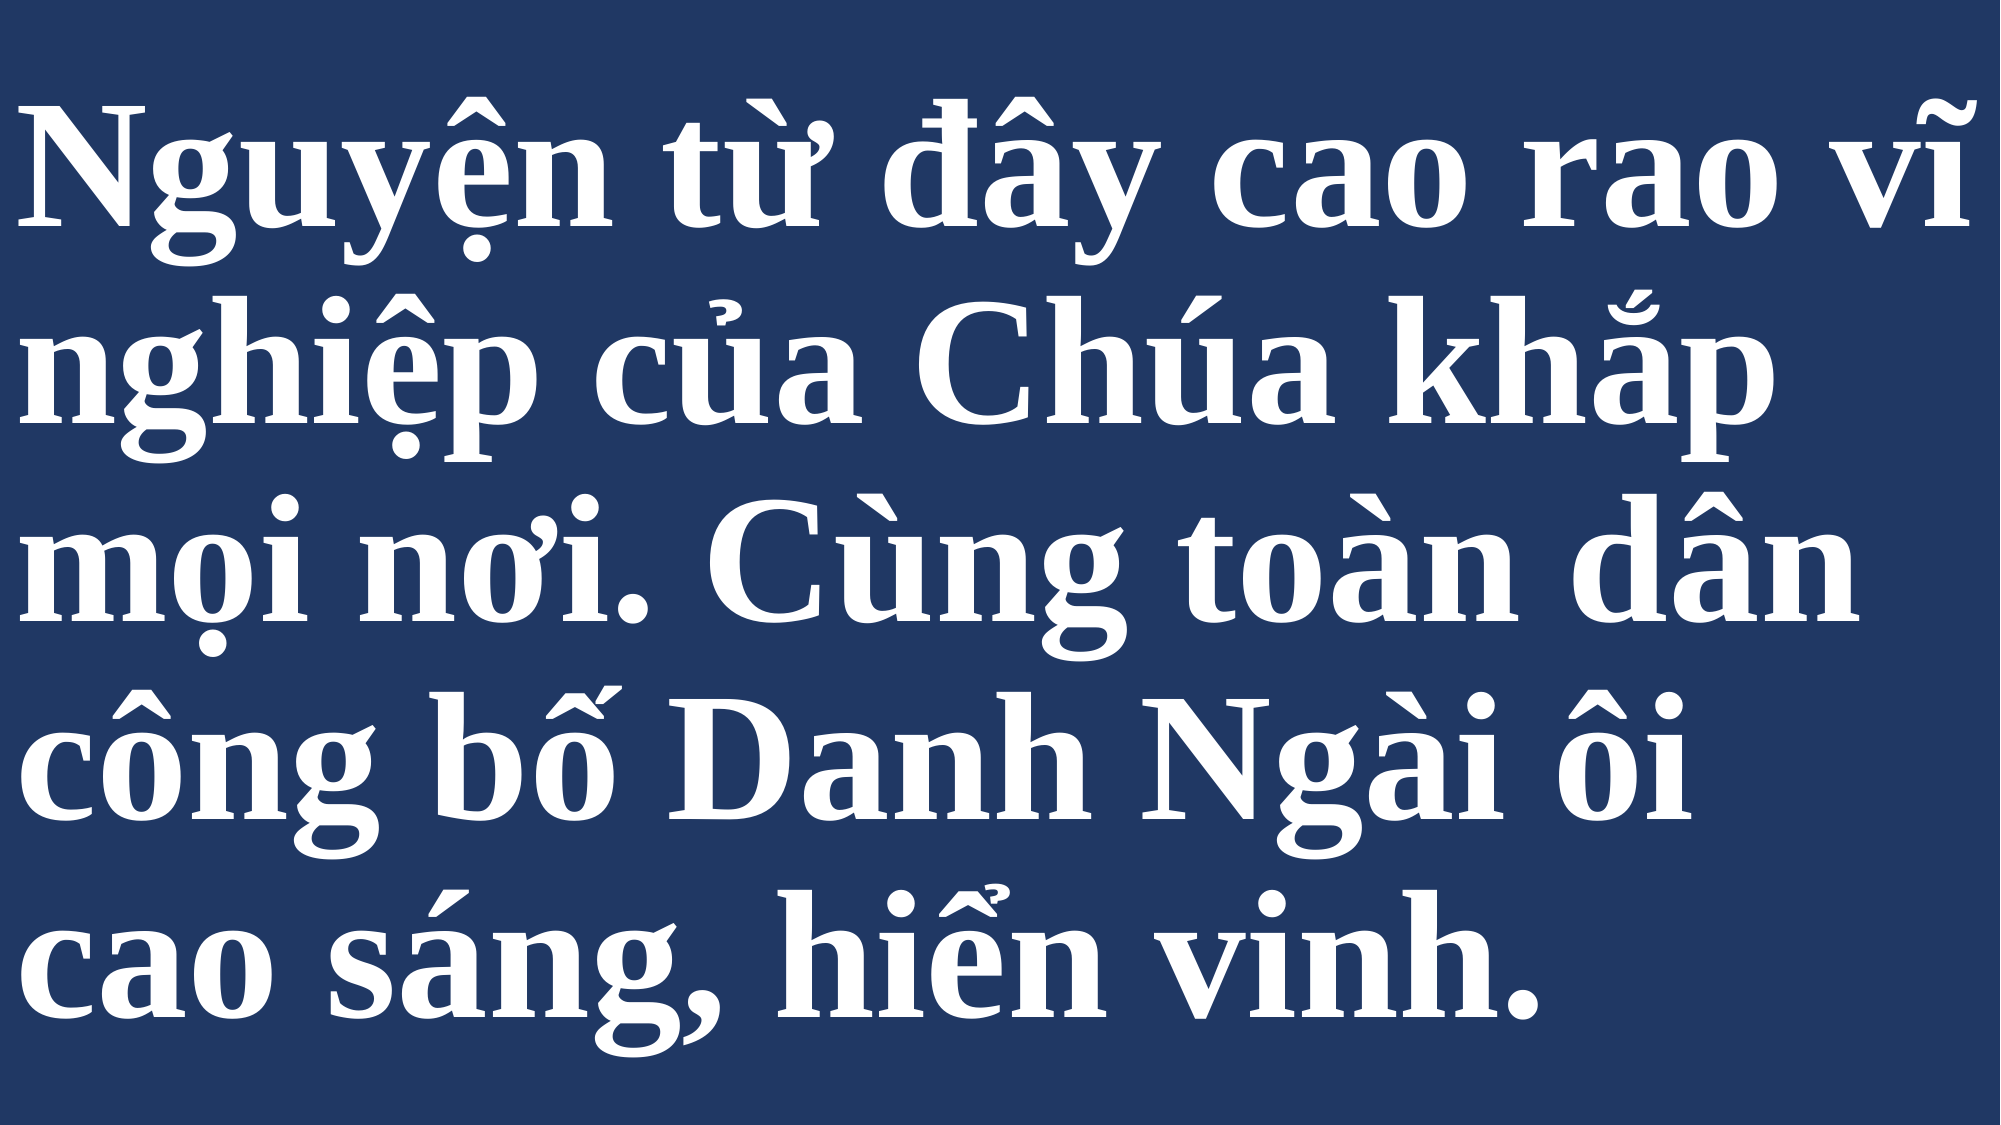

# Nguyện từ đây cao rao vĩ nghiệp của Chúa khắp mọi nơi. Cùng toàn dân công bố Danh Ngài ôi cao sáng, hiển vinh.